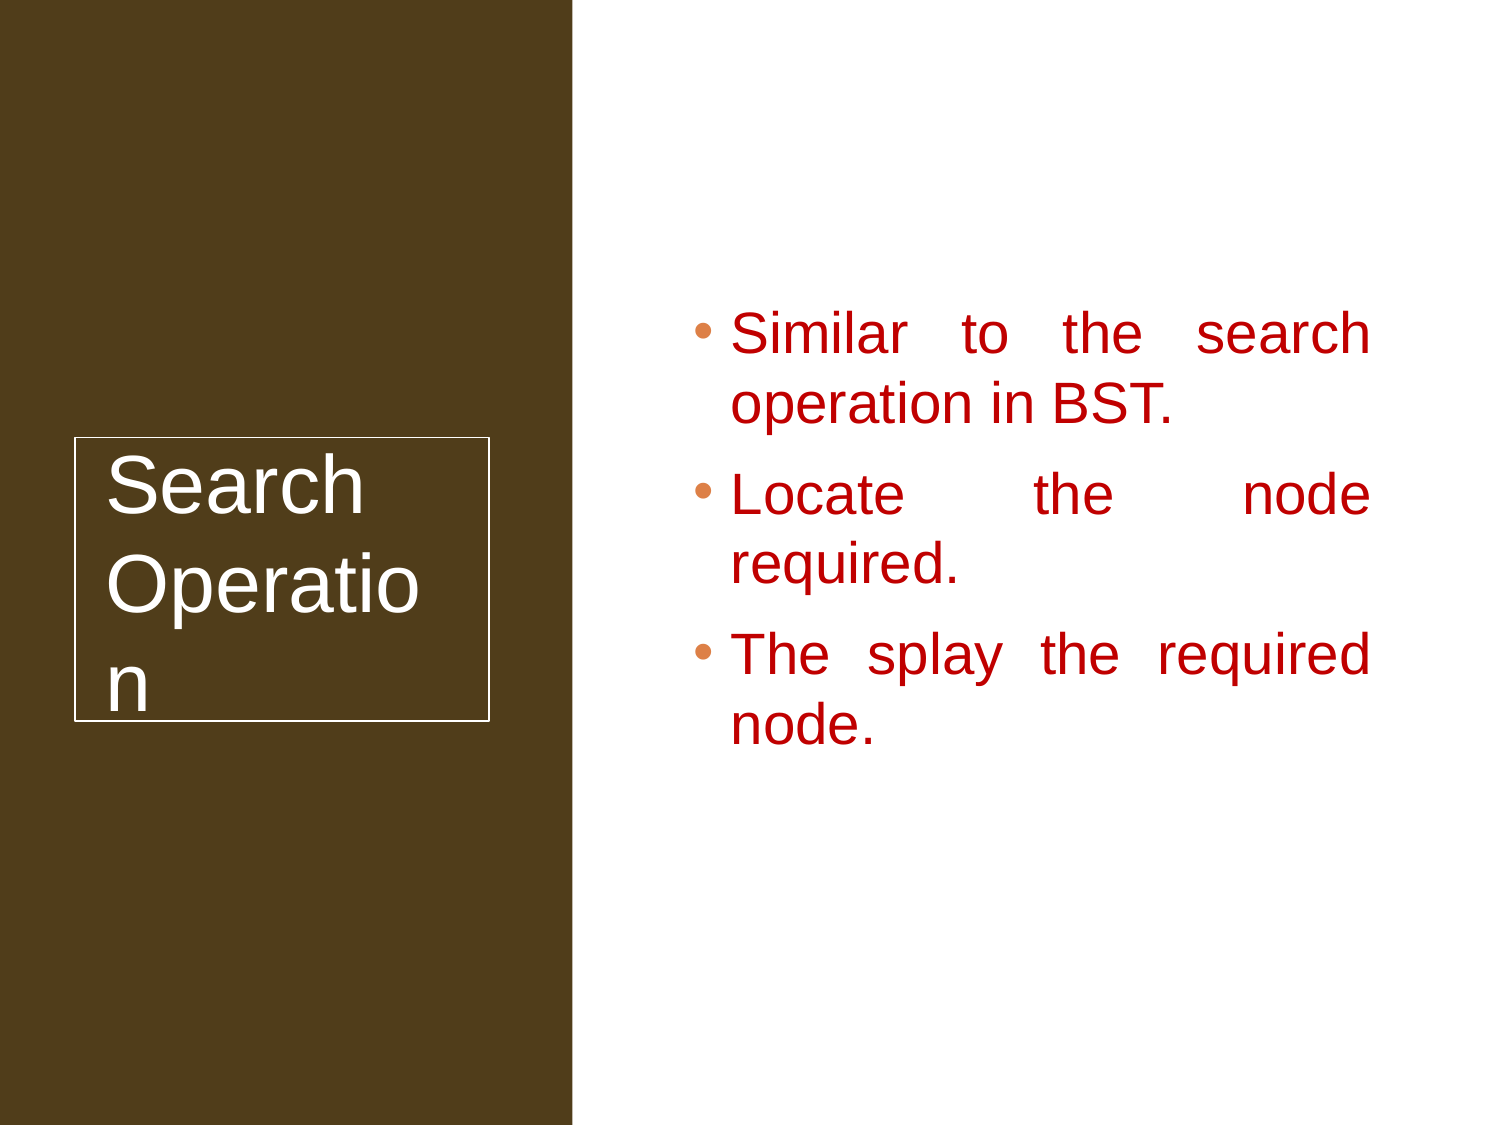

Similar to the search operation in BST.
Locate the node required.
The splay the required node.

# Search Operation